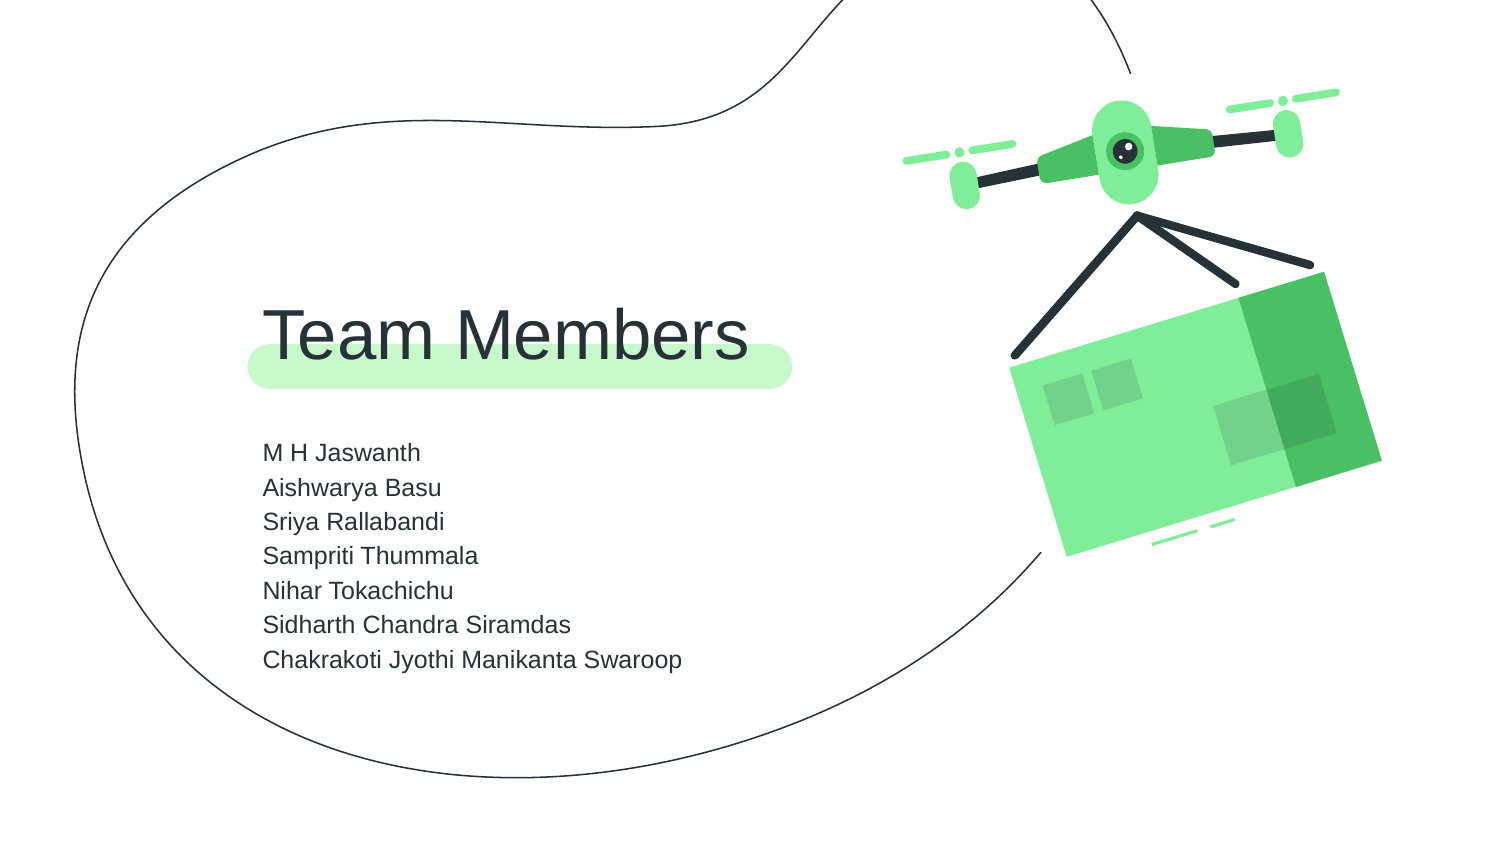

# Team Members

M H Jaswanth
Aishwarya Basu
Sriya Rallabandi
Sampriti Thummala
Nihar Tokachichu
Sidharth Chandra Siramdas
Chakrakoti Jyothi Manikanta Swaroop